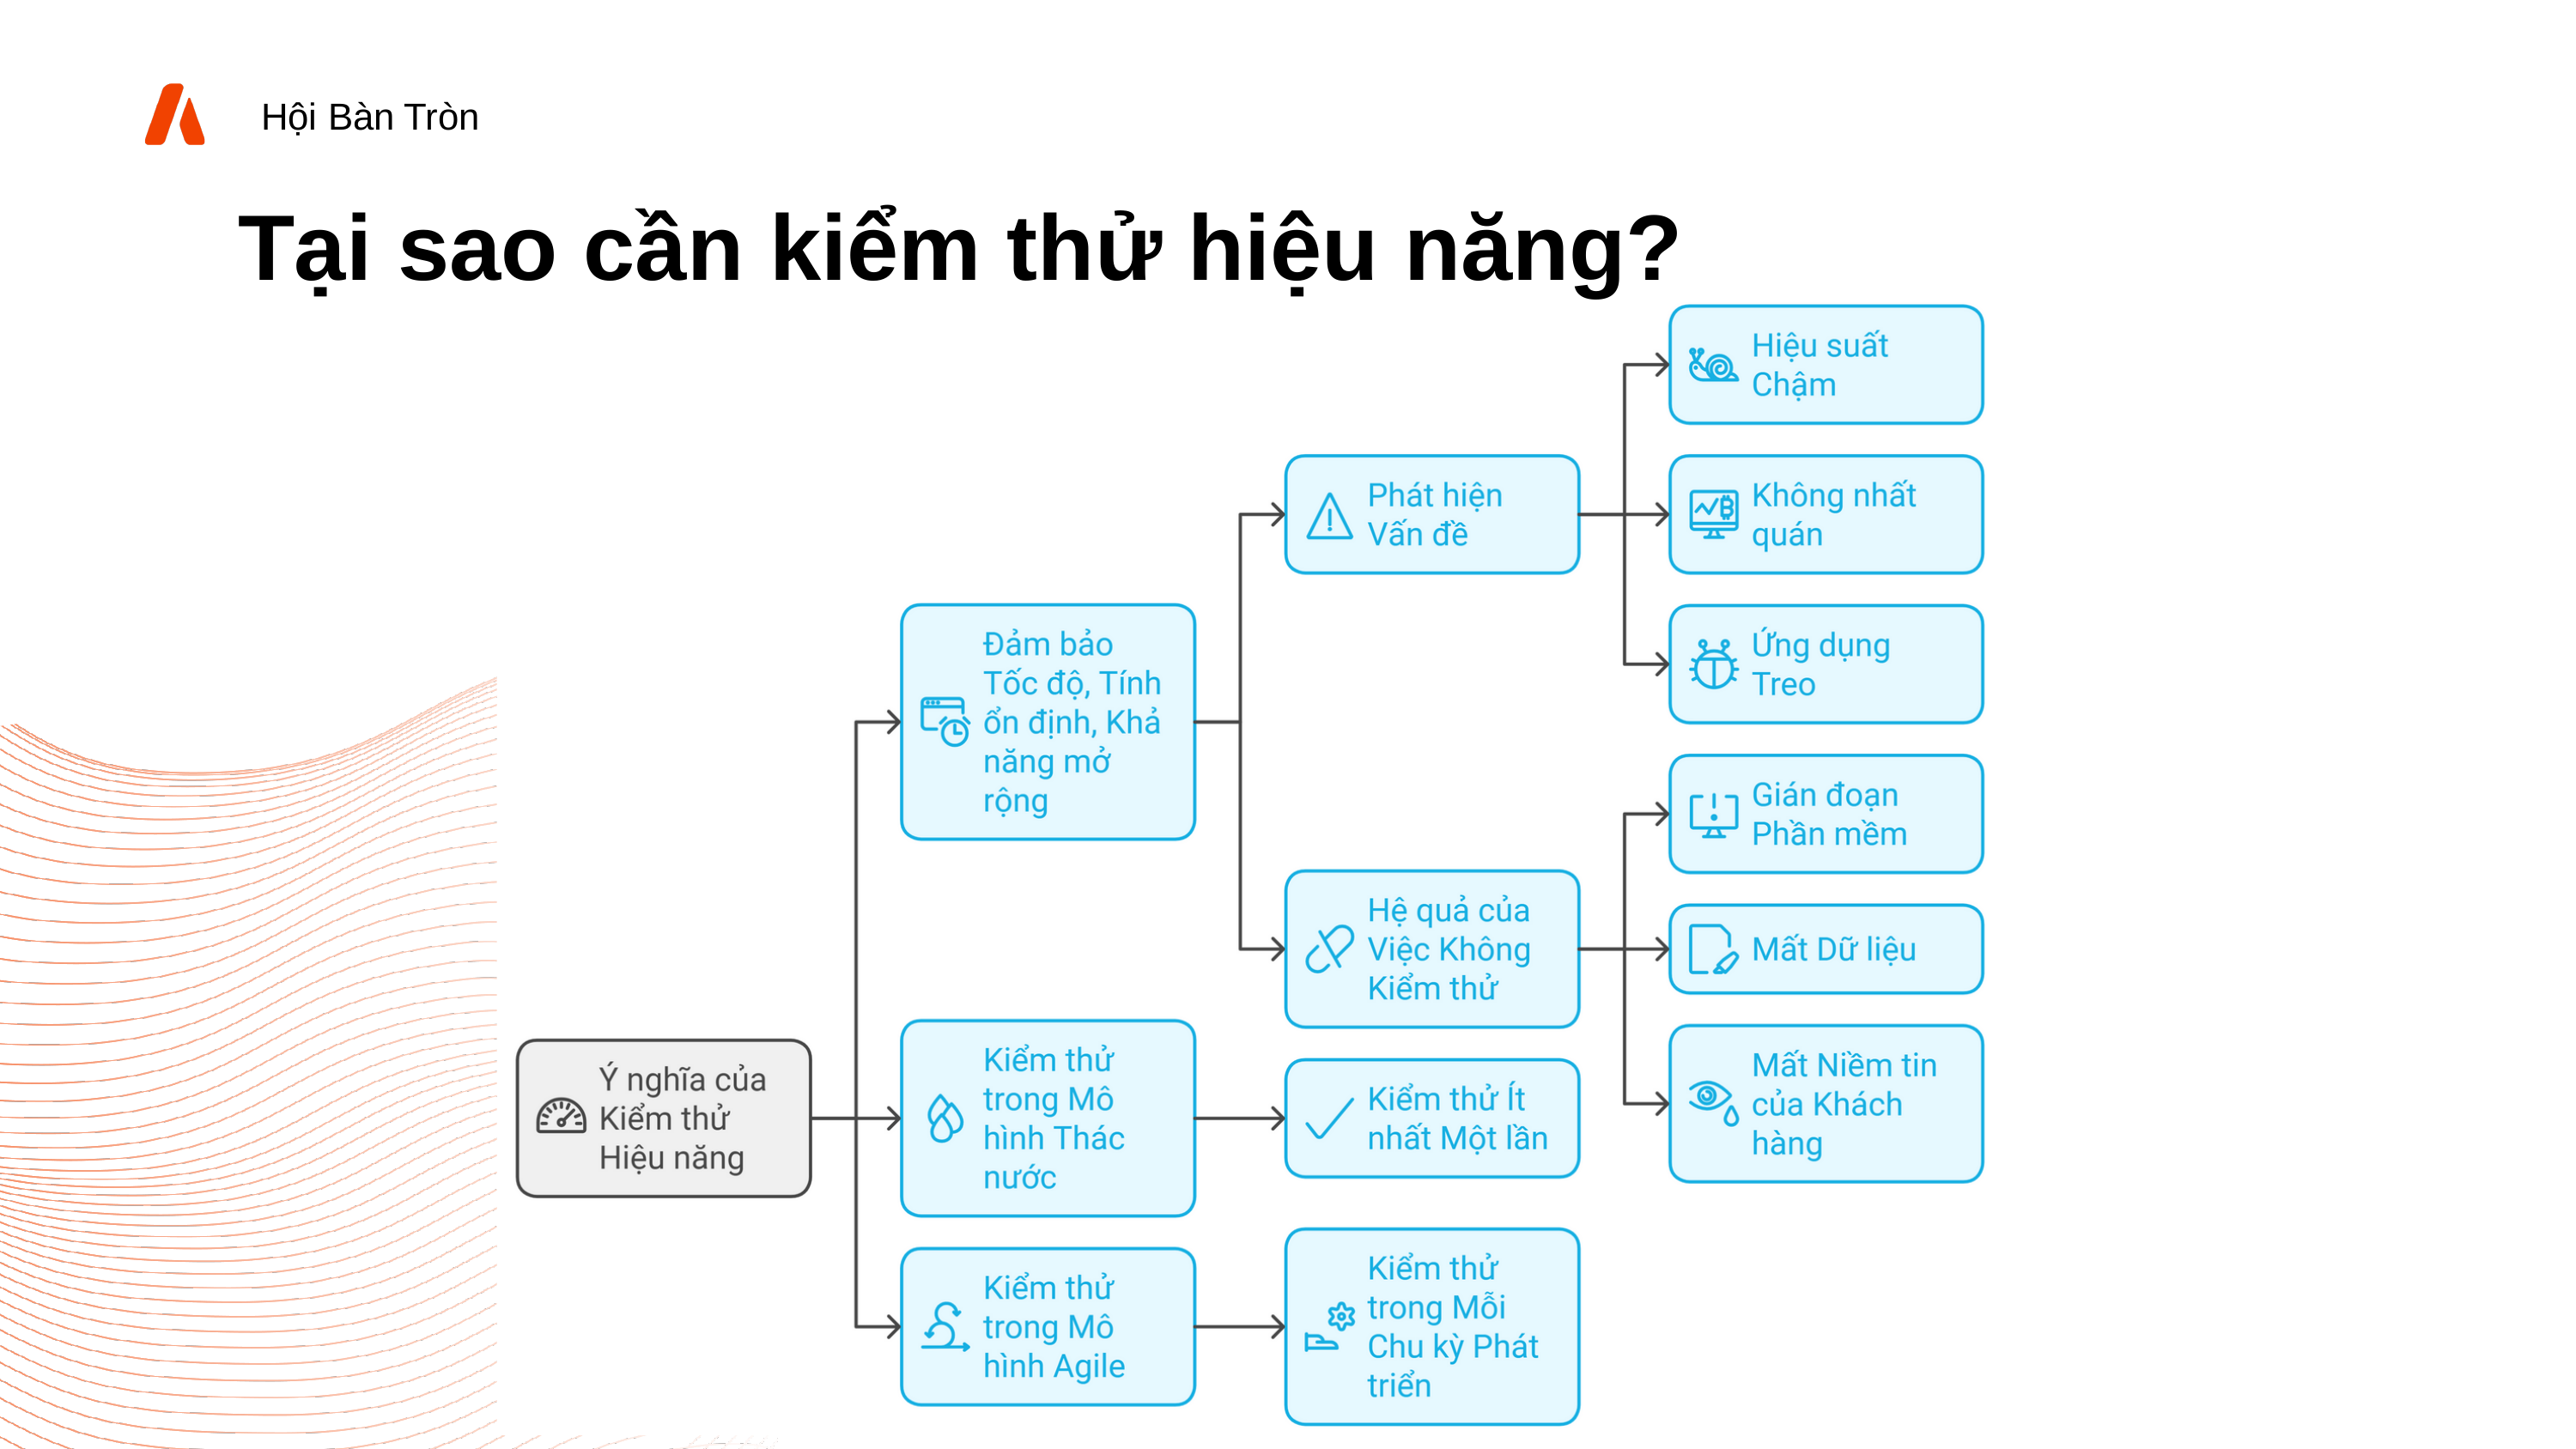

Hội Bàn Tròn
Tại sao cần kiểm thử hiệu năng?